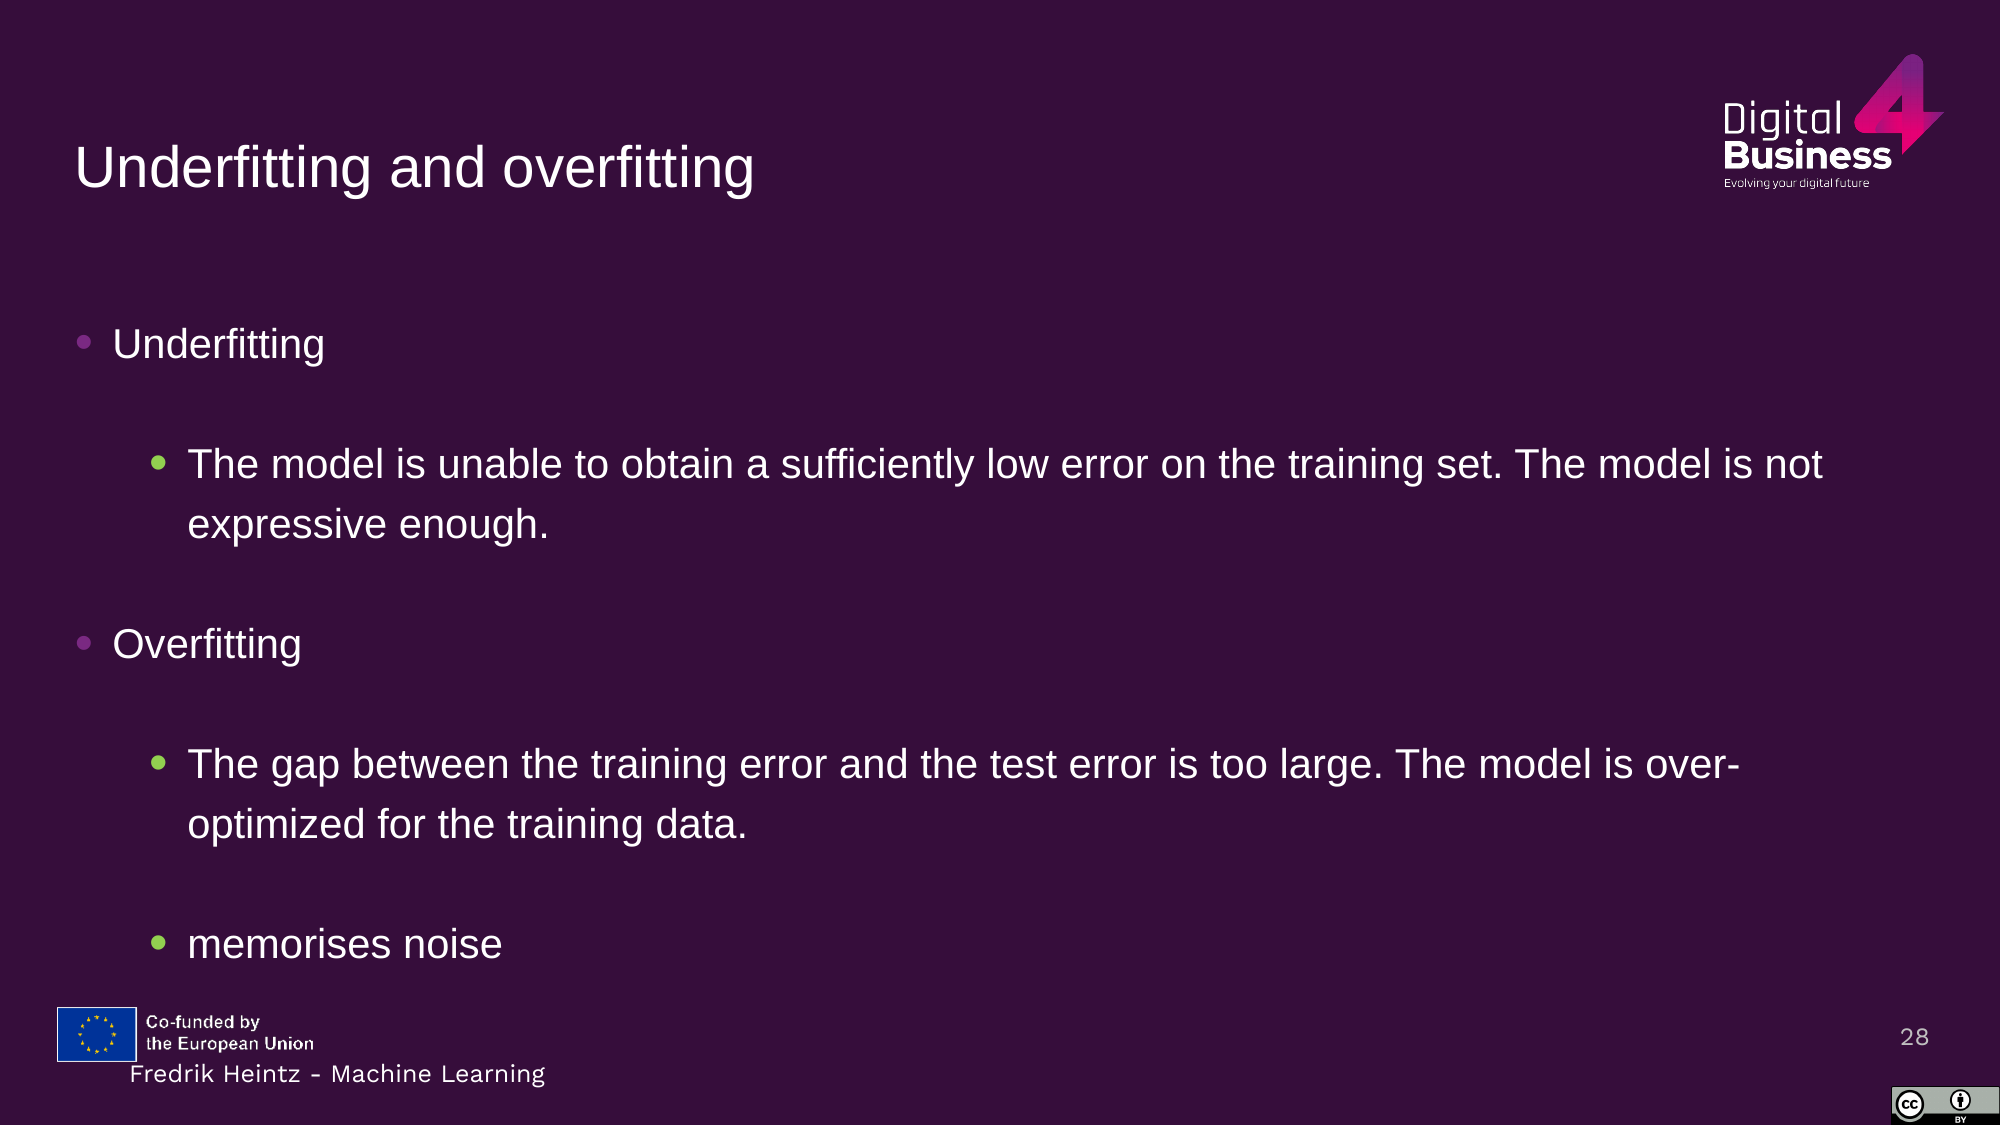

# Underfitting and overfitting
Underfitting
The model is unable to obtain a sufficiently low error on the training set. The model is not expressive enough.
Overfitting
The gap between the training error and the test error is too large. The model is over-optimized for the training data.
memorises noise
28
Fredrik Heintz - Machine Learning